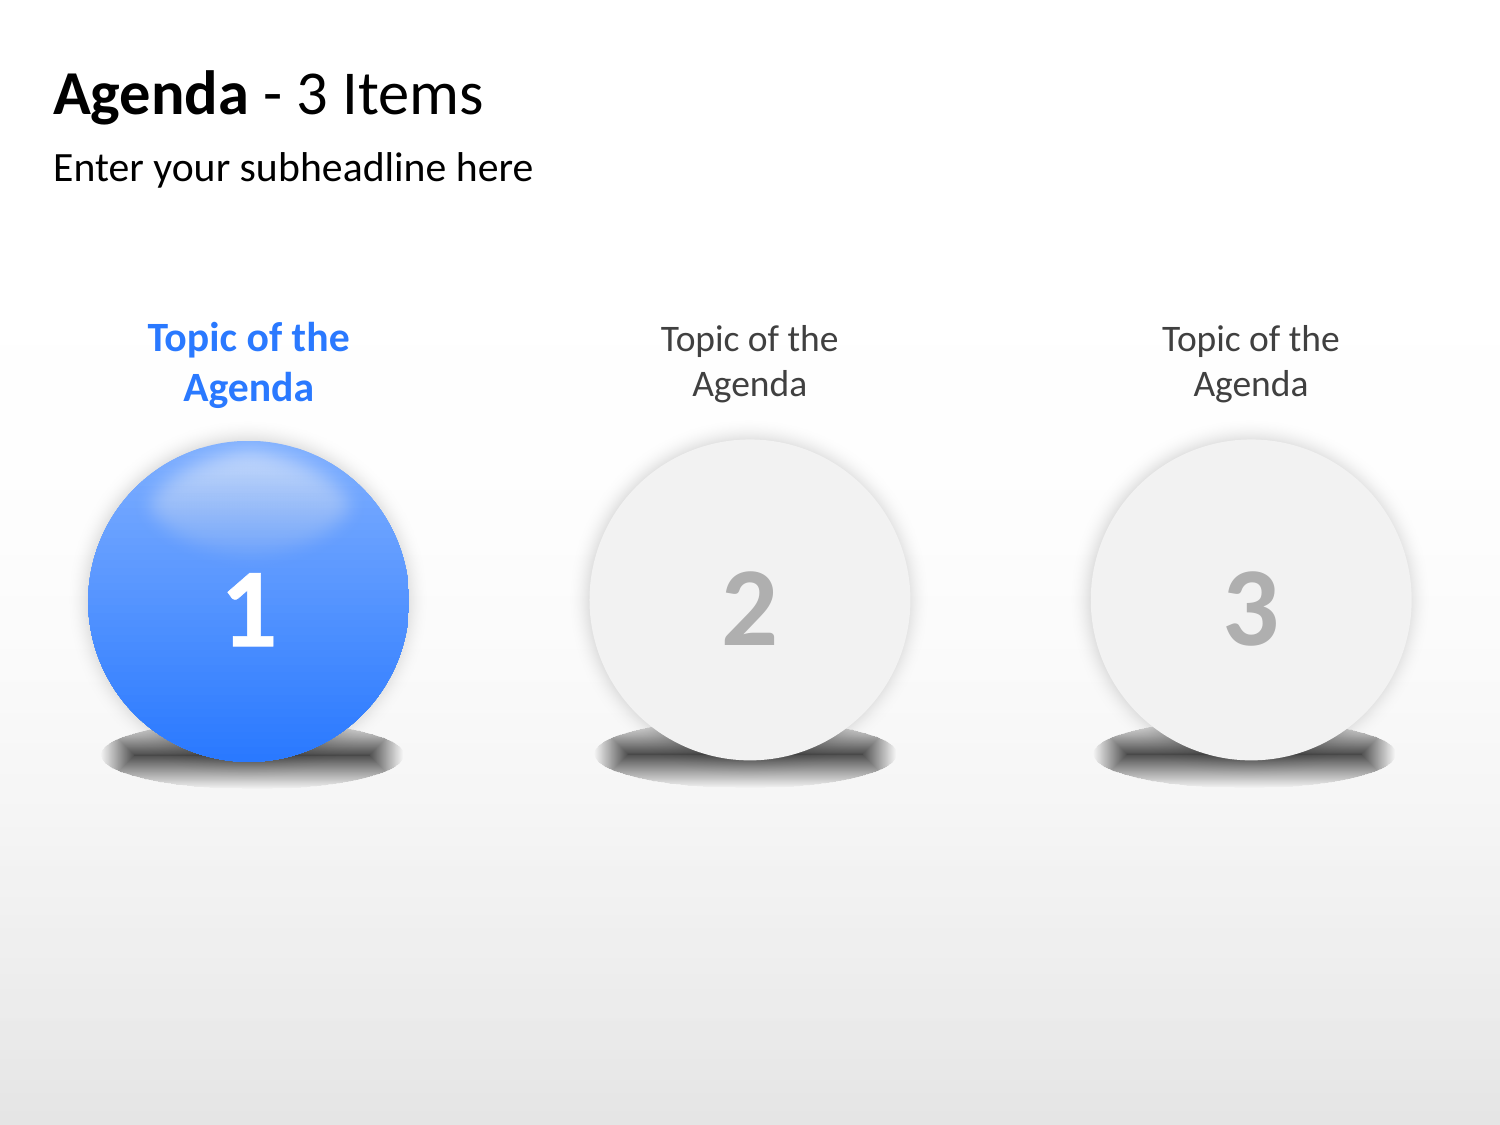

# Agenda - 3 Items
Enter your subheadline here
Topic of the
Agenda

1

Topic of the
Agenda
2

Topic of the
Agenda
3